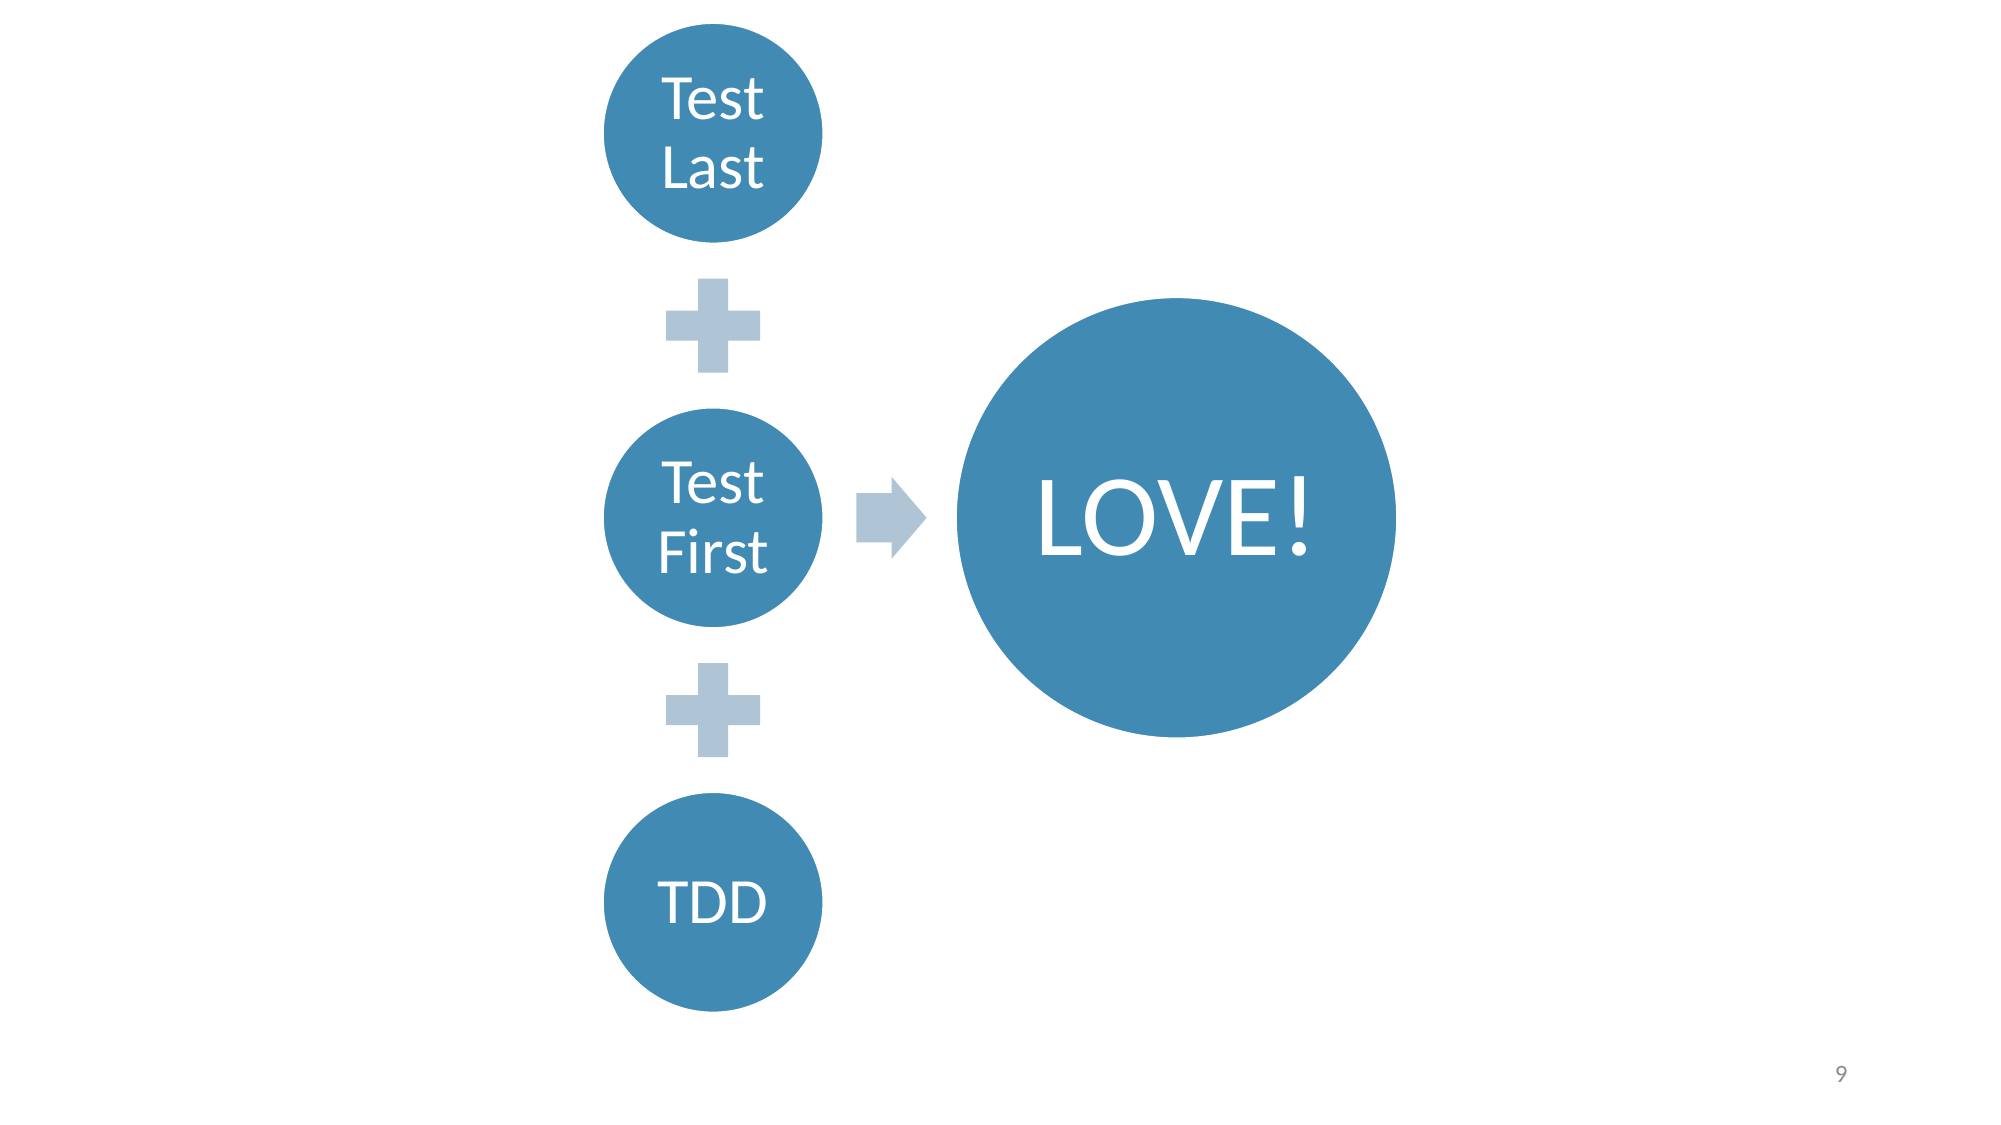

Test Last

Test First

TDD

LOVE!
9